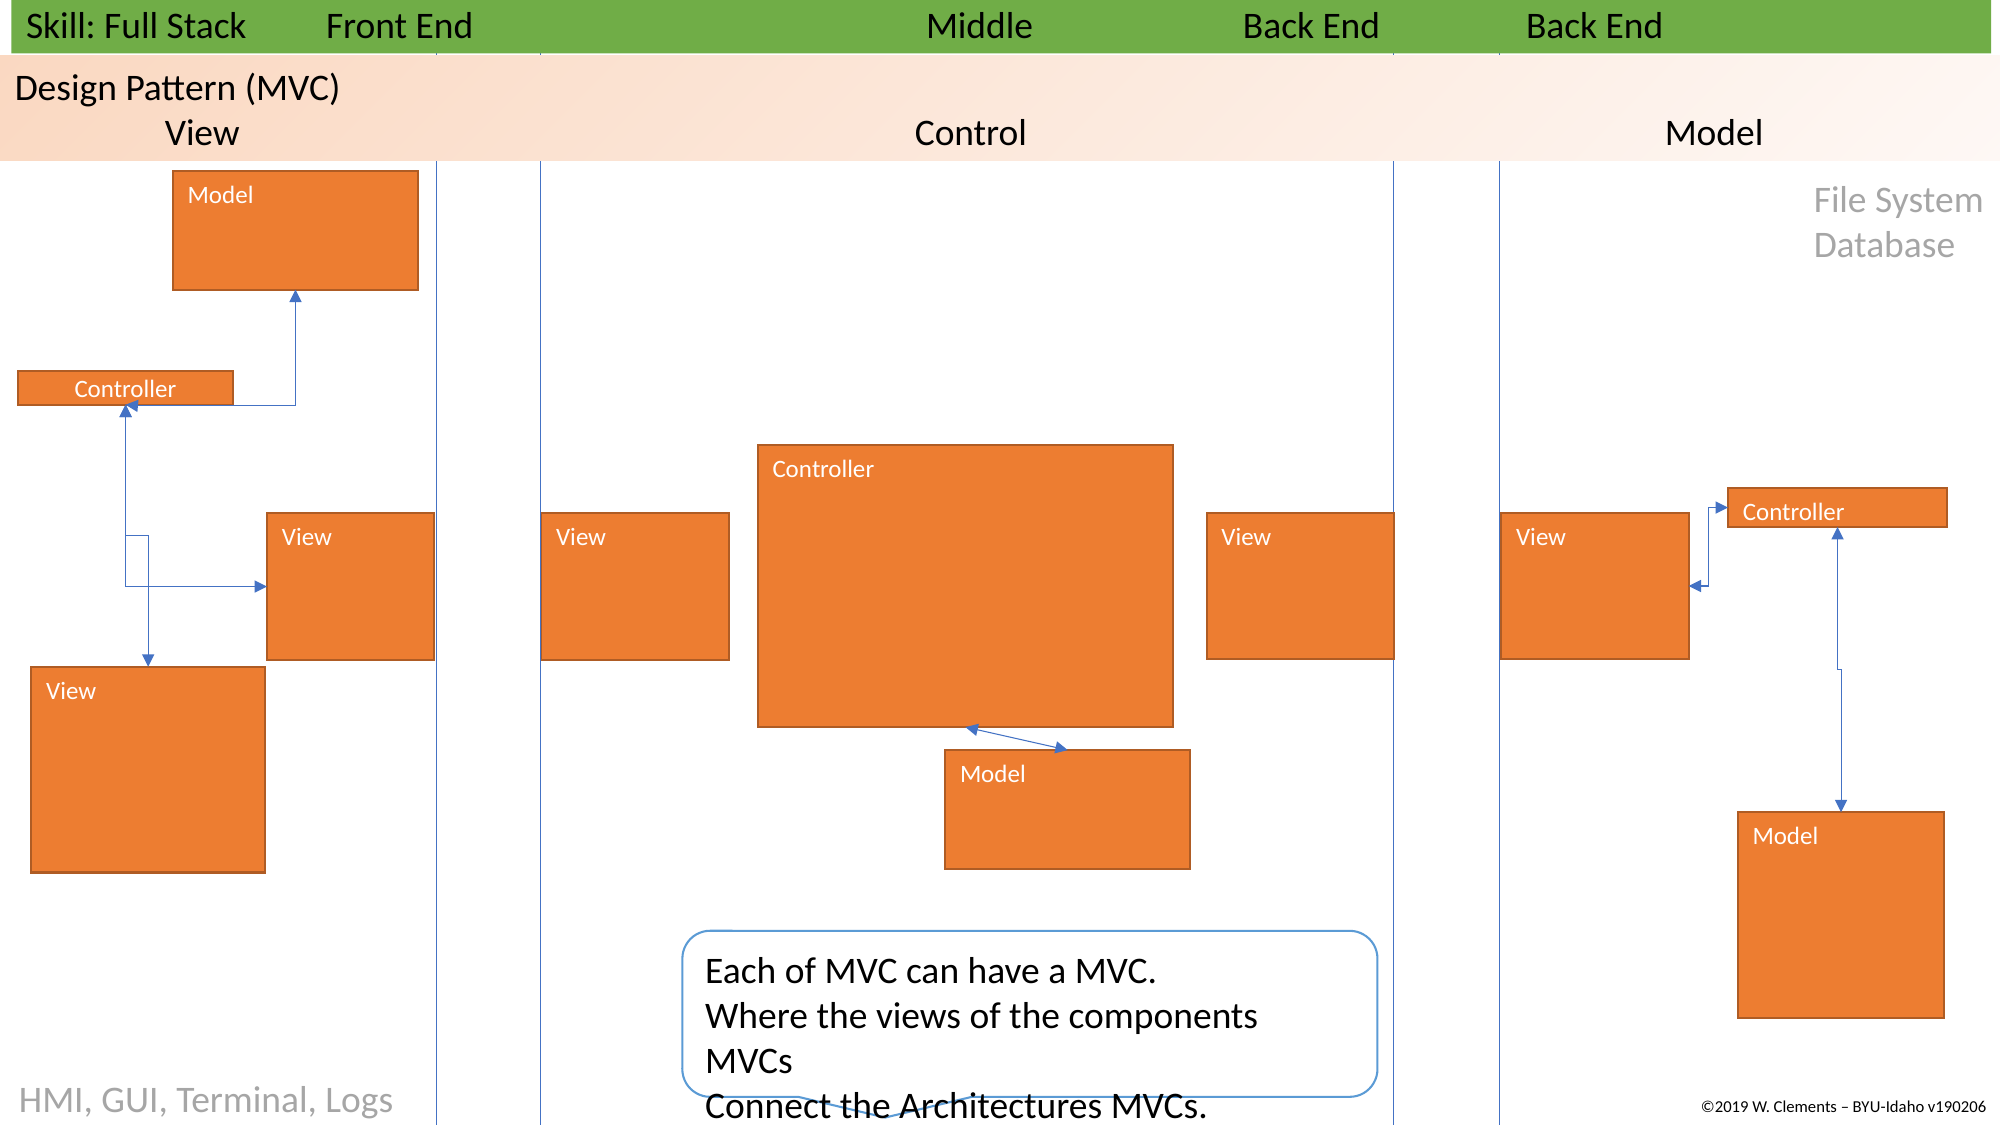

Skill: Full Stack	Front End				Middle		  Back End	Back End
Design Pattern (MVC)
  	View 					Control 					Model
File System
Database
Model
Controller
Controller
Controller
View
View
View
View
View
Model
Model
Each of MVC can have a MVC.
Where the views of the components MVCs
Connect the Architectures MVCs.
HMI, GUI, Terminal, Logs
©2019 W. Clements – BYU-Idaho v190206